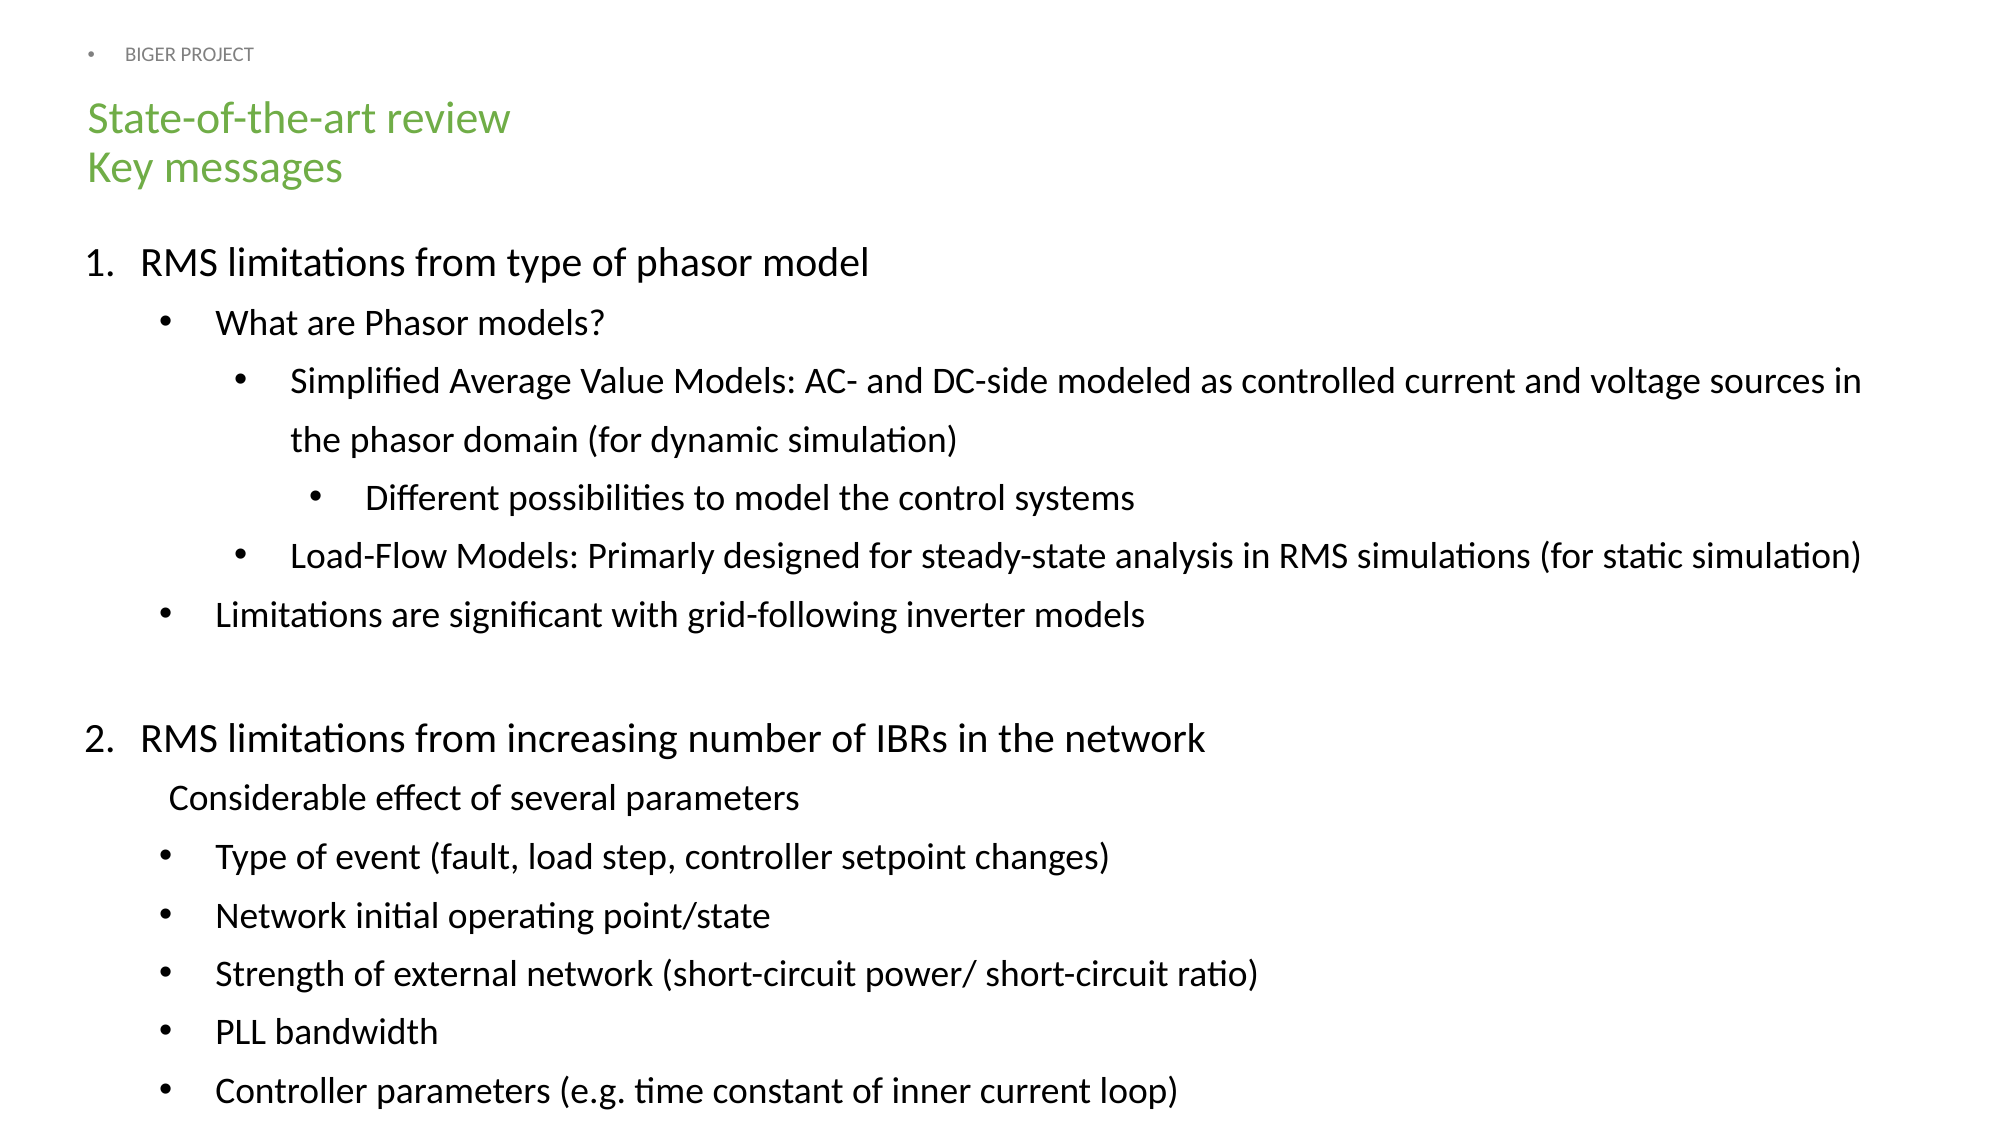

BiGER PROJECT
# State-of-the-art review Key messages
RMS limitations from type of phasor model
What are Phasor models?
Simplified Average Value Models: AC- and DC-side modeled as controlled current and voltage sources in the phasor domain (for dynamic simulation)
Different possibilities to model the control systems
Load-Flow Models: Primarly designed for steady-state analysis in RMS simulations (for static simulation)
Limitations are significant with grid-following inverter models

RMS limitations from increasing number of IBRs in the network
 Considerable effect of several parameters
Type of event (fault, load step, controller setpoint changes)
Network initial operating point/state
Strength of external network (short-circuit power/ short-circuit ratio)
PLL bandwidth
Controller parameters (e.g. time constant of inner current loop)